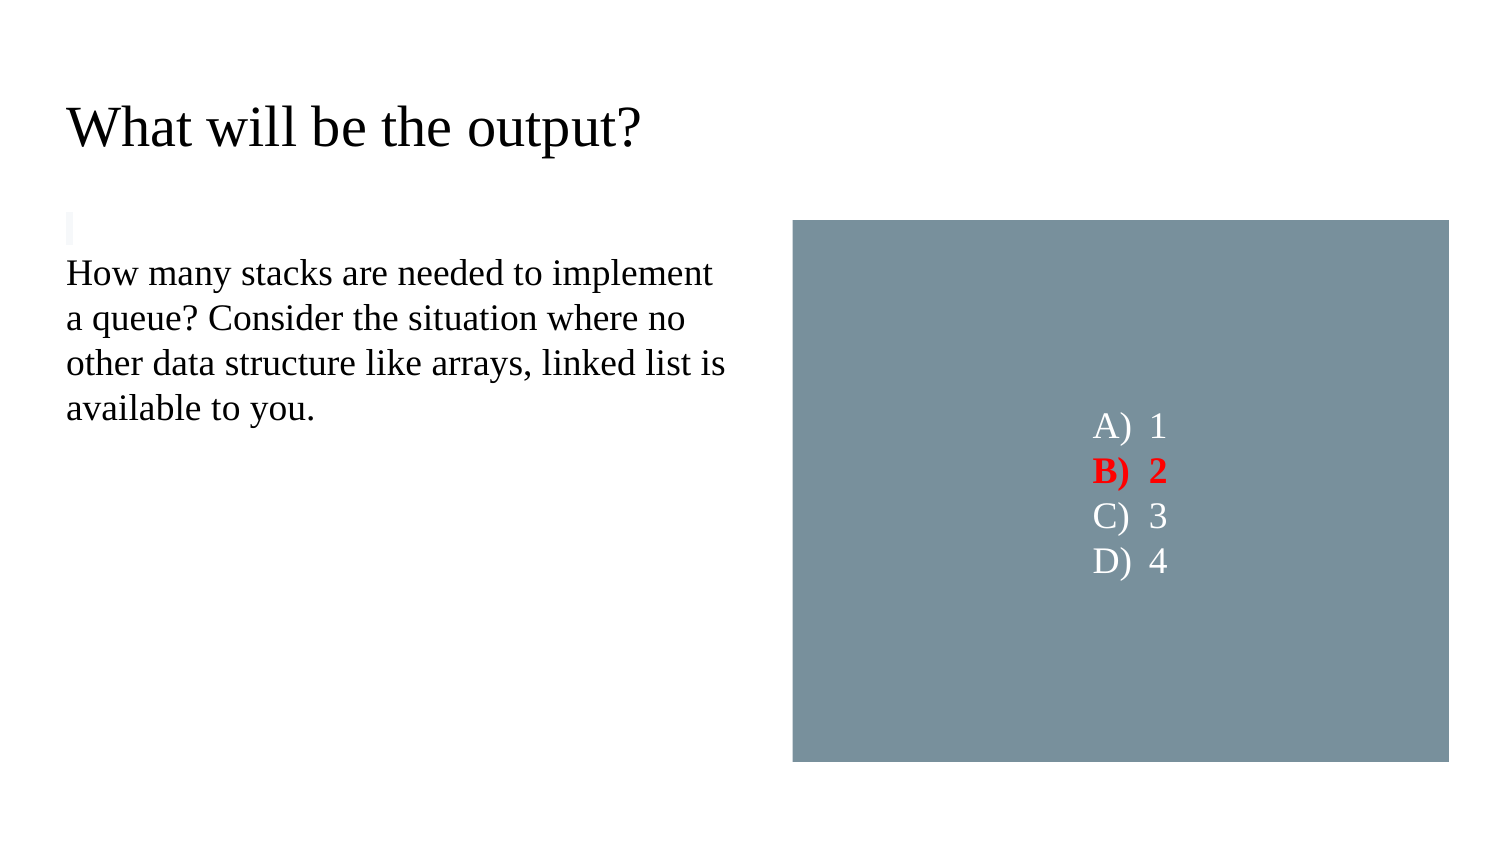

# What will be the output?

1
2
3
4
How many stacks are needed to implement a queue? Consider the situation where no other data structure like arrays, linked list is available to you.